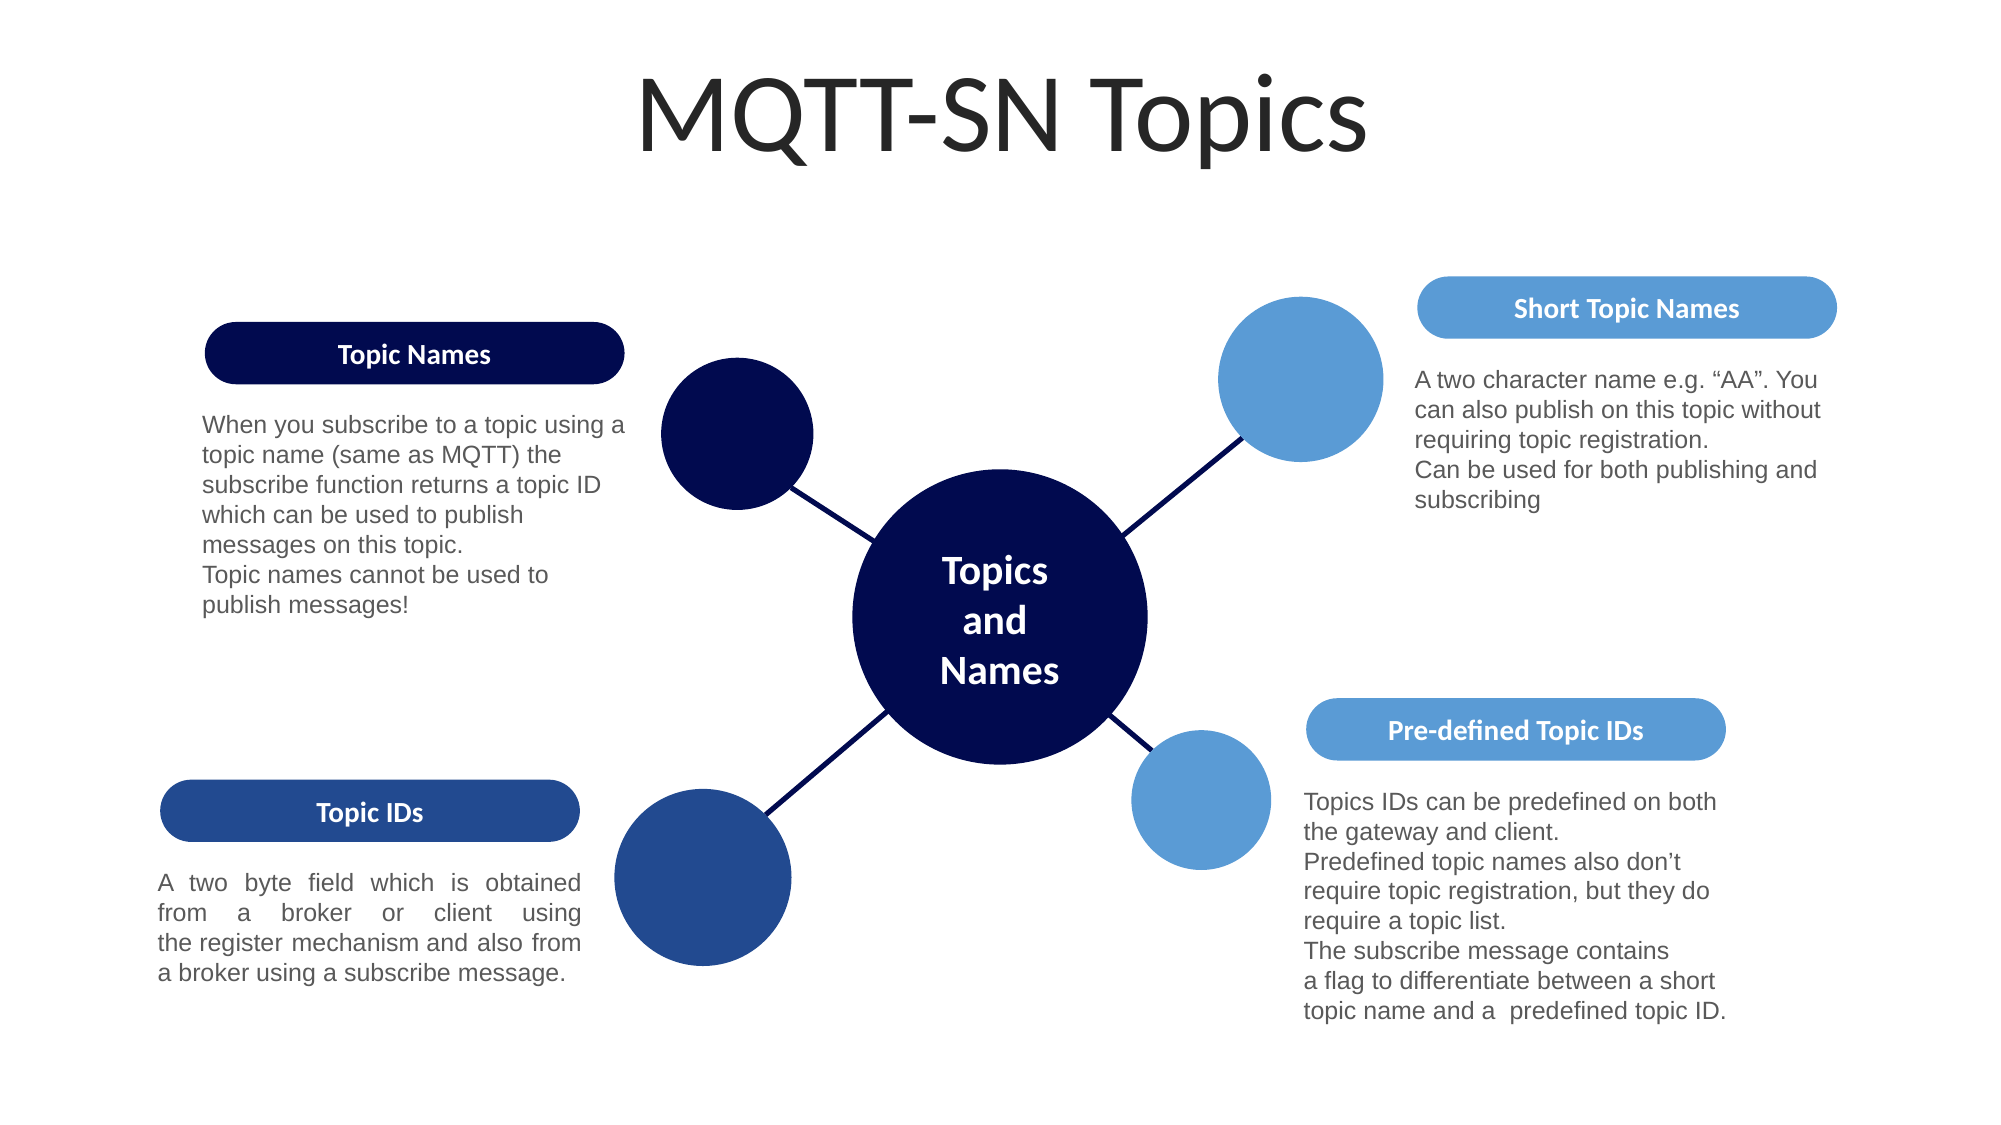

MQTT-SN Topics

Short Topic Names
A two character name e.g. “AA”. You can also publish on this topic without requiring topic registration.
Can be used for both publishing and subscribing

Topic Names
When you subscribe to a topic using a topic name (same as MQTT) the subscribe function returns a topic ID which can be used to publish messages on this topic.
Topic names cannot be used to publish messages!

Topics
and
Names

Pre-defined Topic IDs
Topics IDs can be predefined on both the gateway and client.
Predefined topic names also don’t require topic registration, but they do require a topic list.
The subscribe message contains a flag to differentiate between a short topic name and a  predefined topic ID.

Topic IDs
A two byte field which is obtained from a broker or client using the register mechanism and also from a broker using a subscribe message.